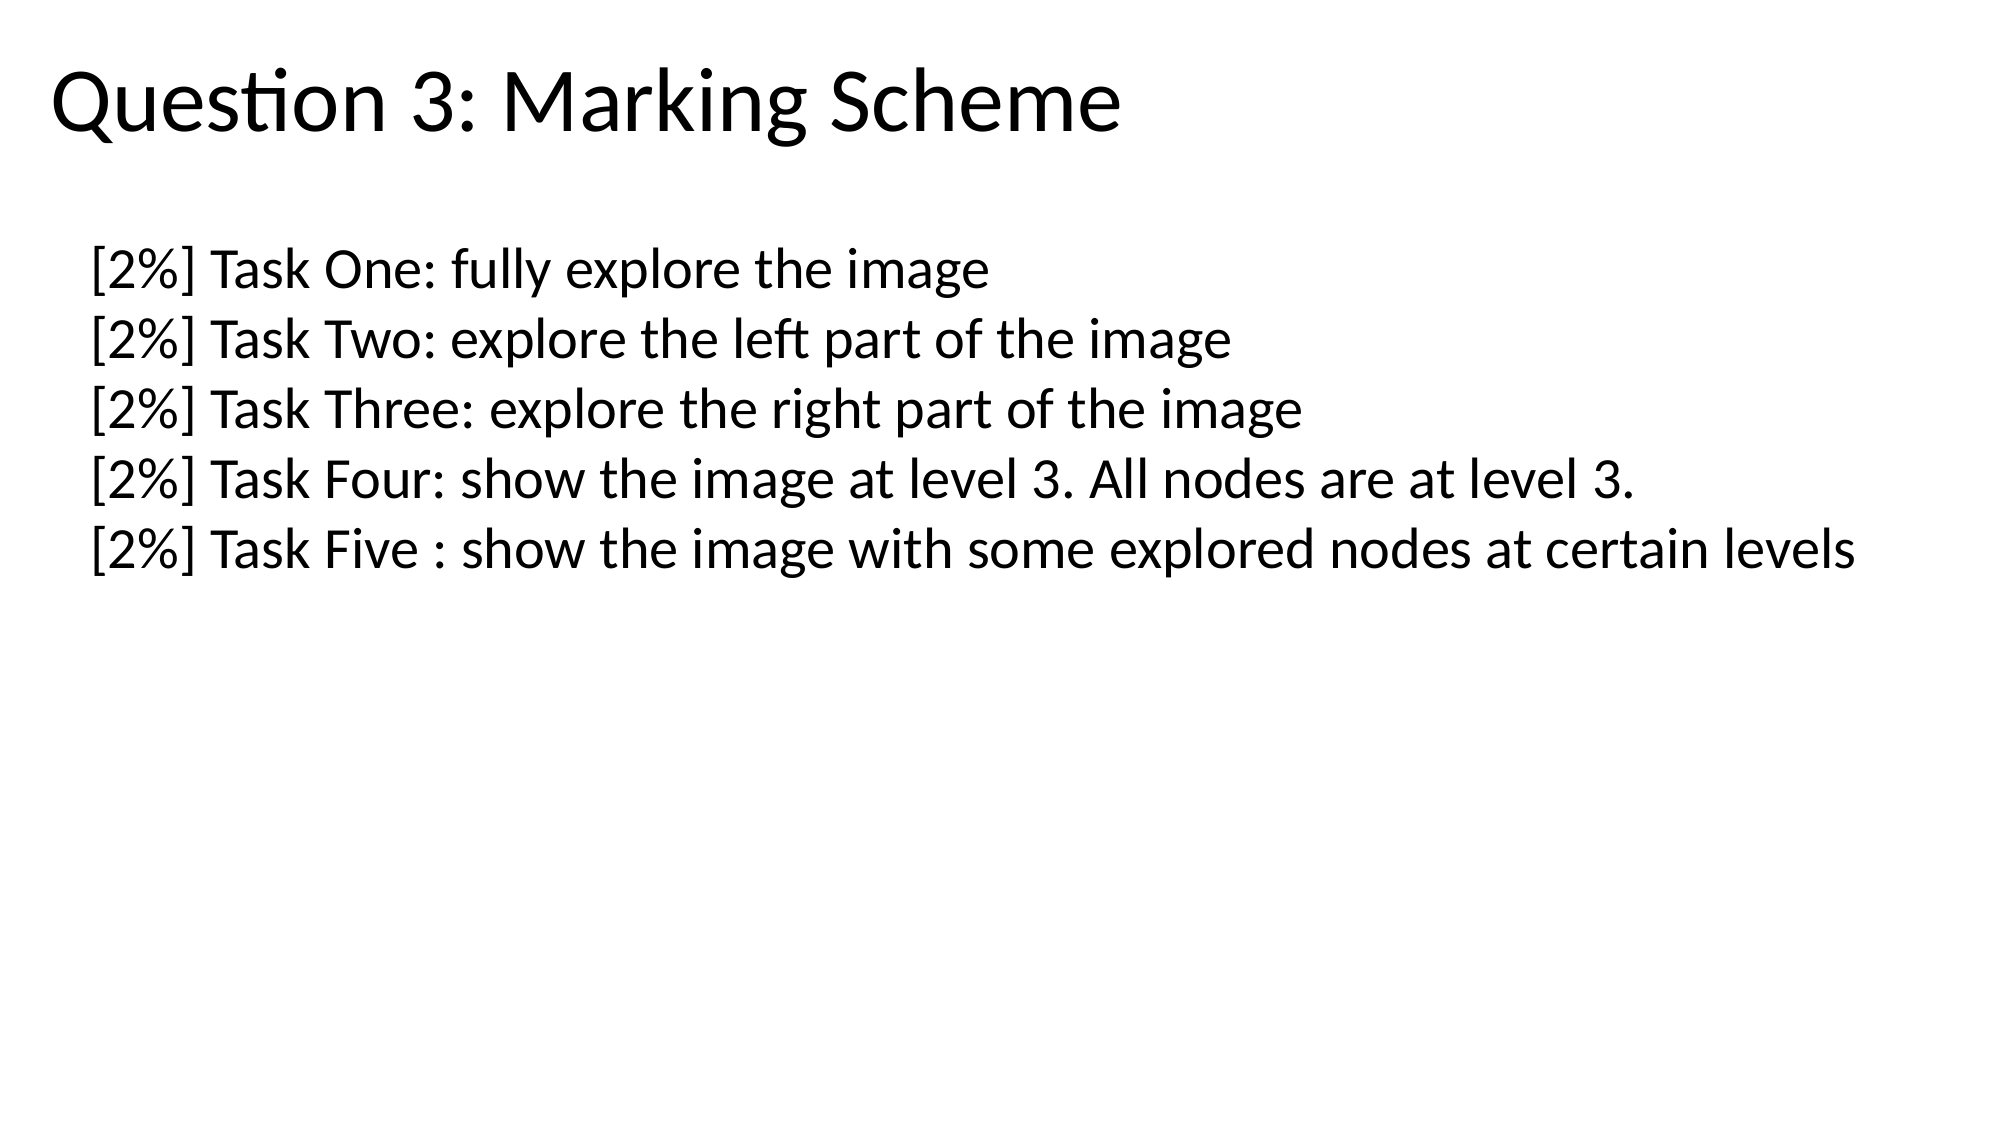

# Question 3: Marking Scheme
[2%] Task One: fully explore the image
[2%] Task Two: explore the left part of the image
[2%] Task Three: explore the right part of the image
[2%] Task Four: show the image at level 3. All nodes are at level 3.
[2%] Task Five : show the image with some explored nodes at certain levels